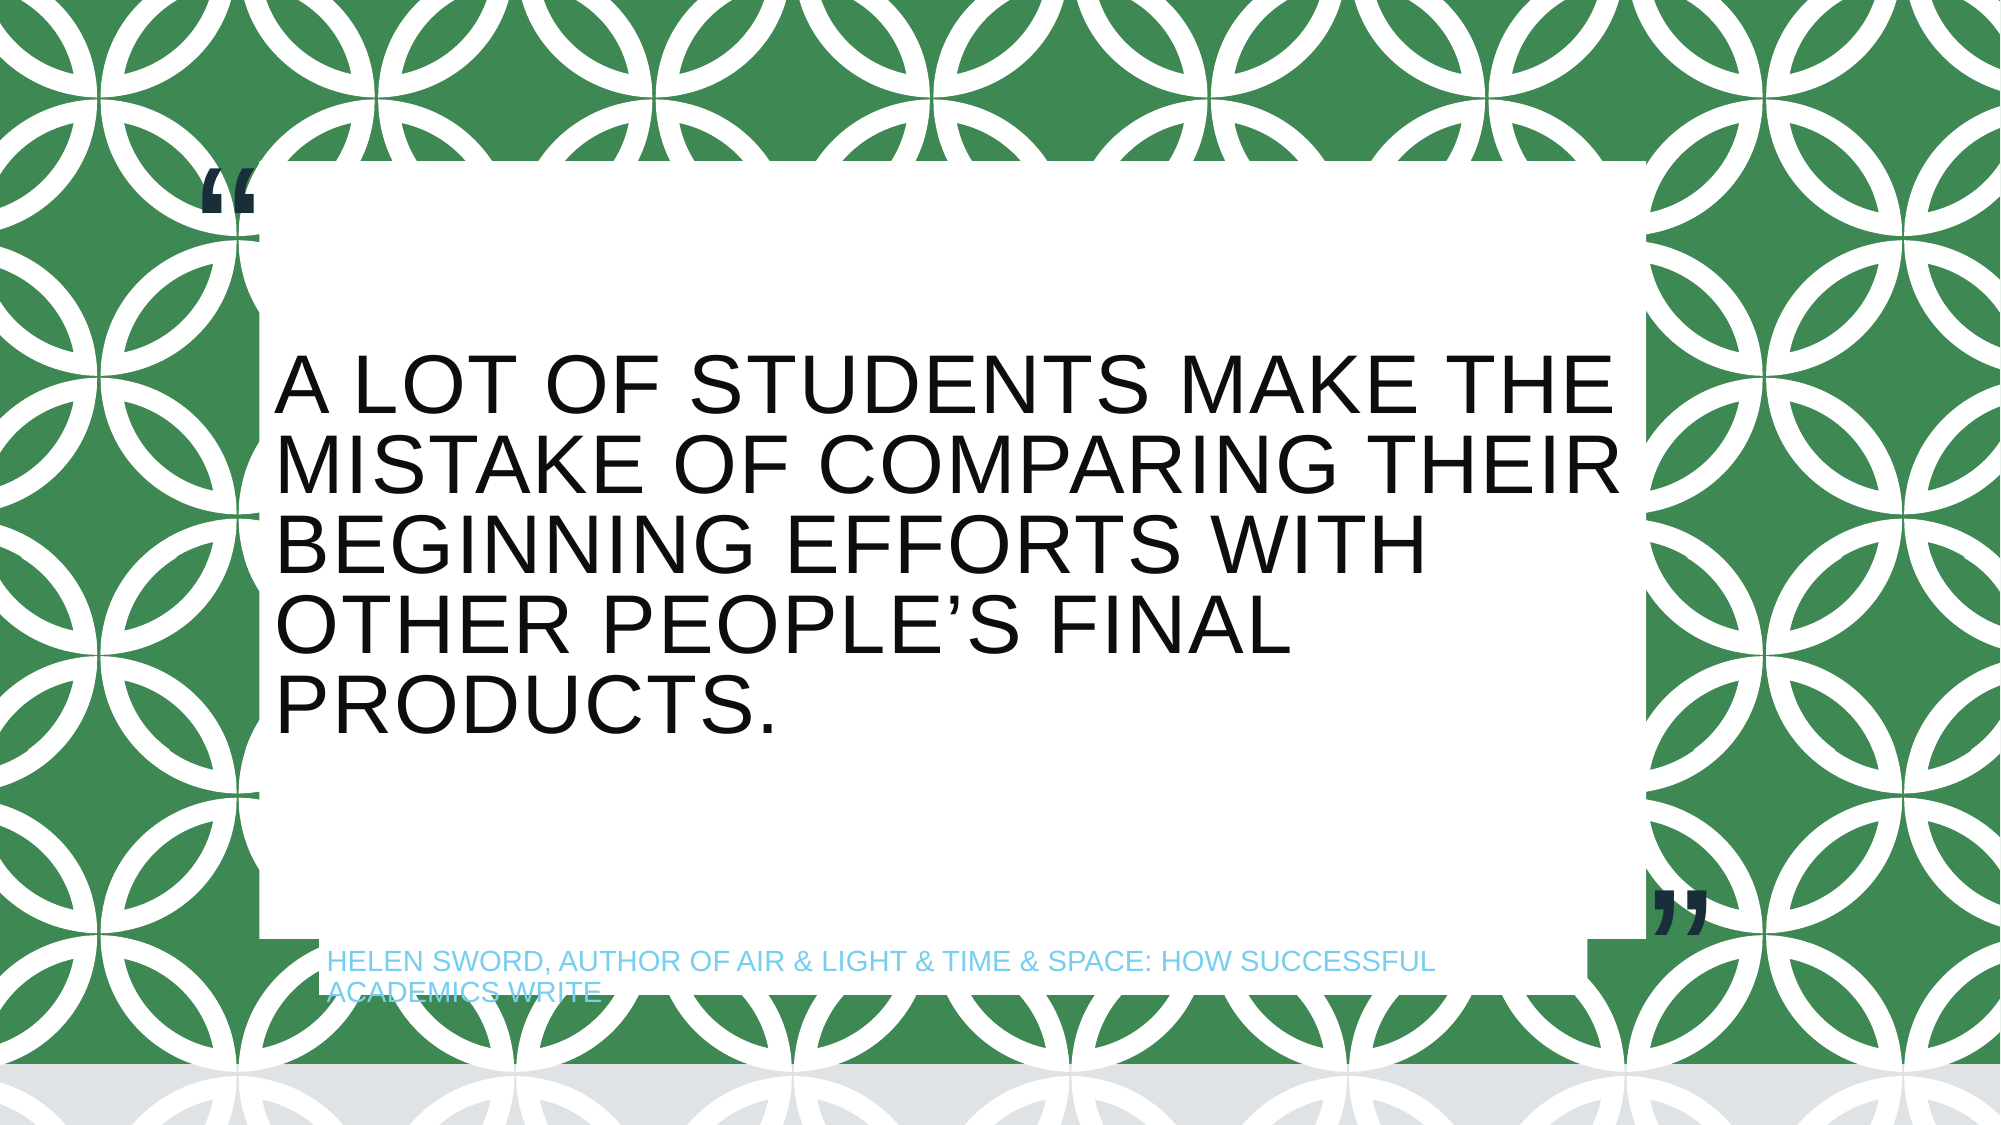

# A lot of students make the mistake of comparing their beginning efforts with other people’s final products.
Helen Sword, author of Air & Light & Time & Space: How Successful Academics Write